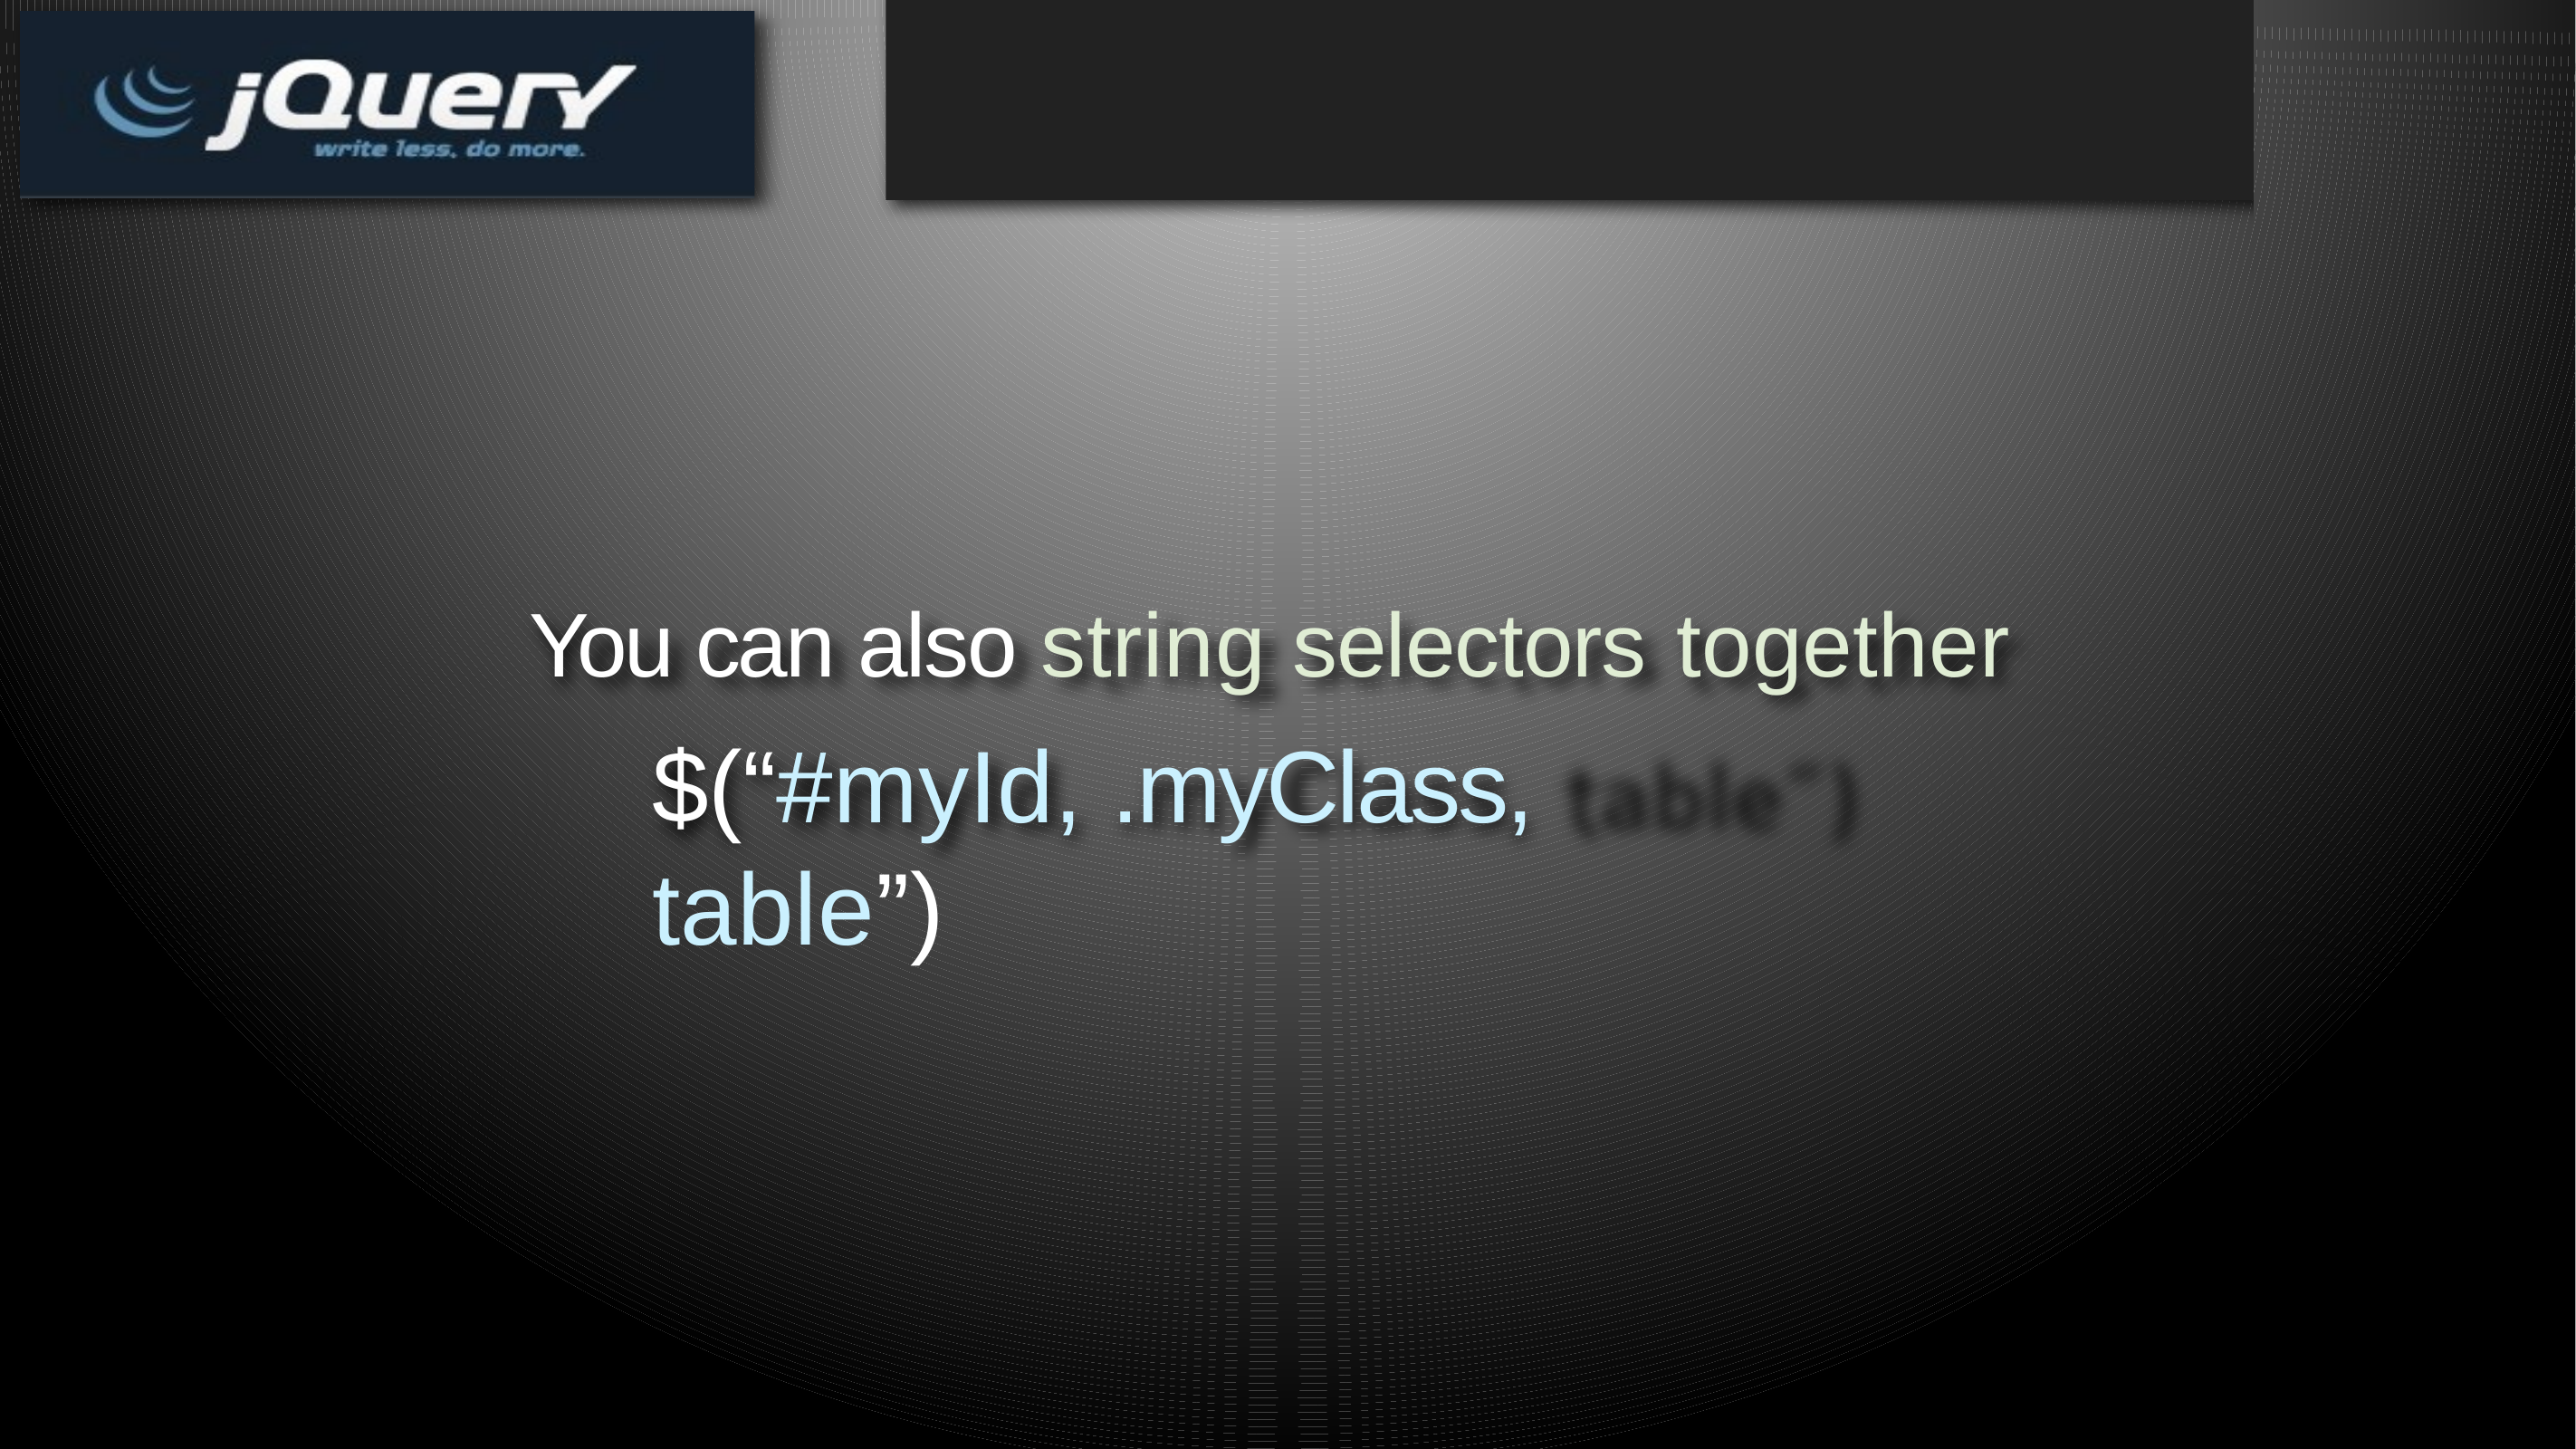

You can also string selectors together

$(“#myId, .myClass, table”)